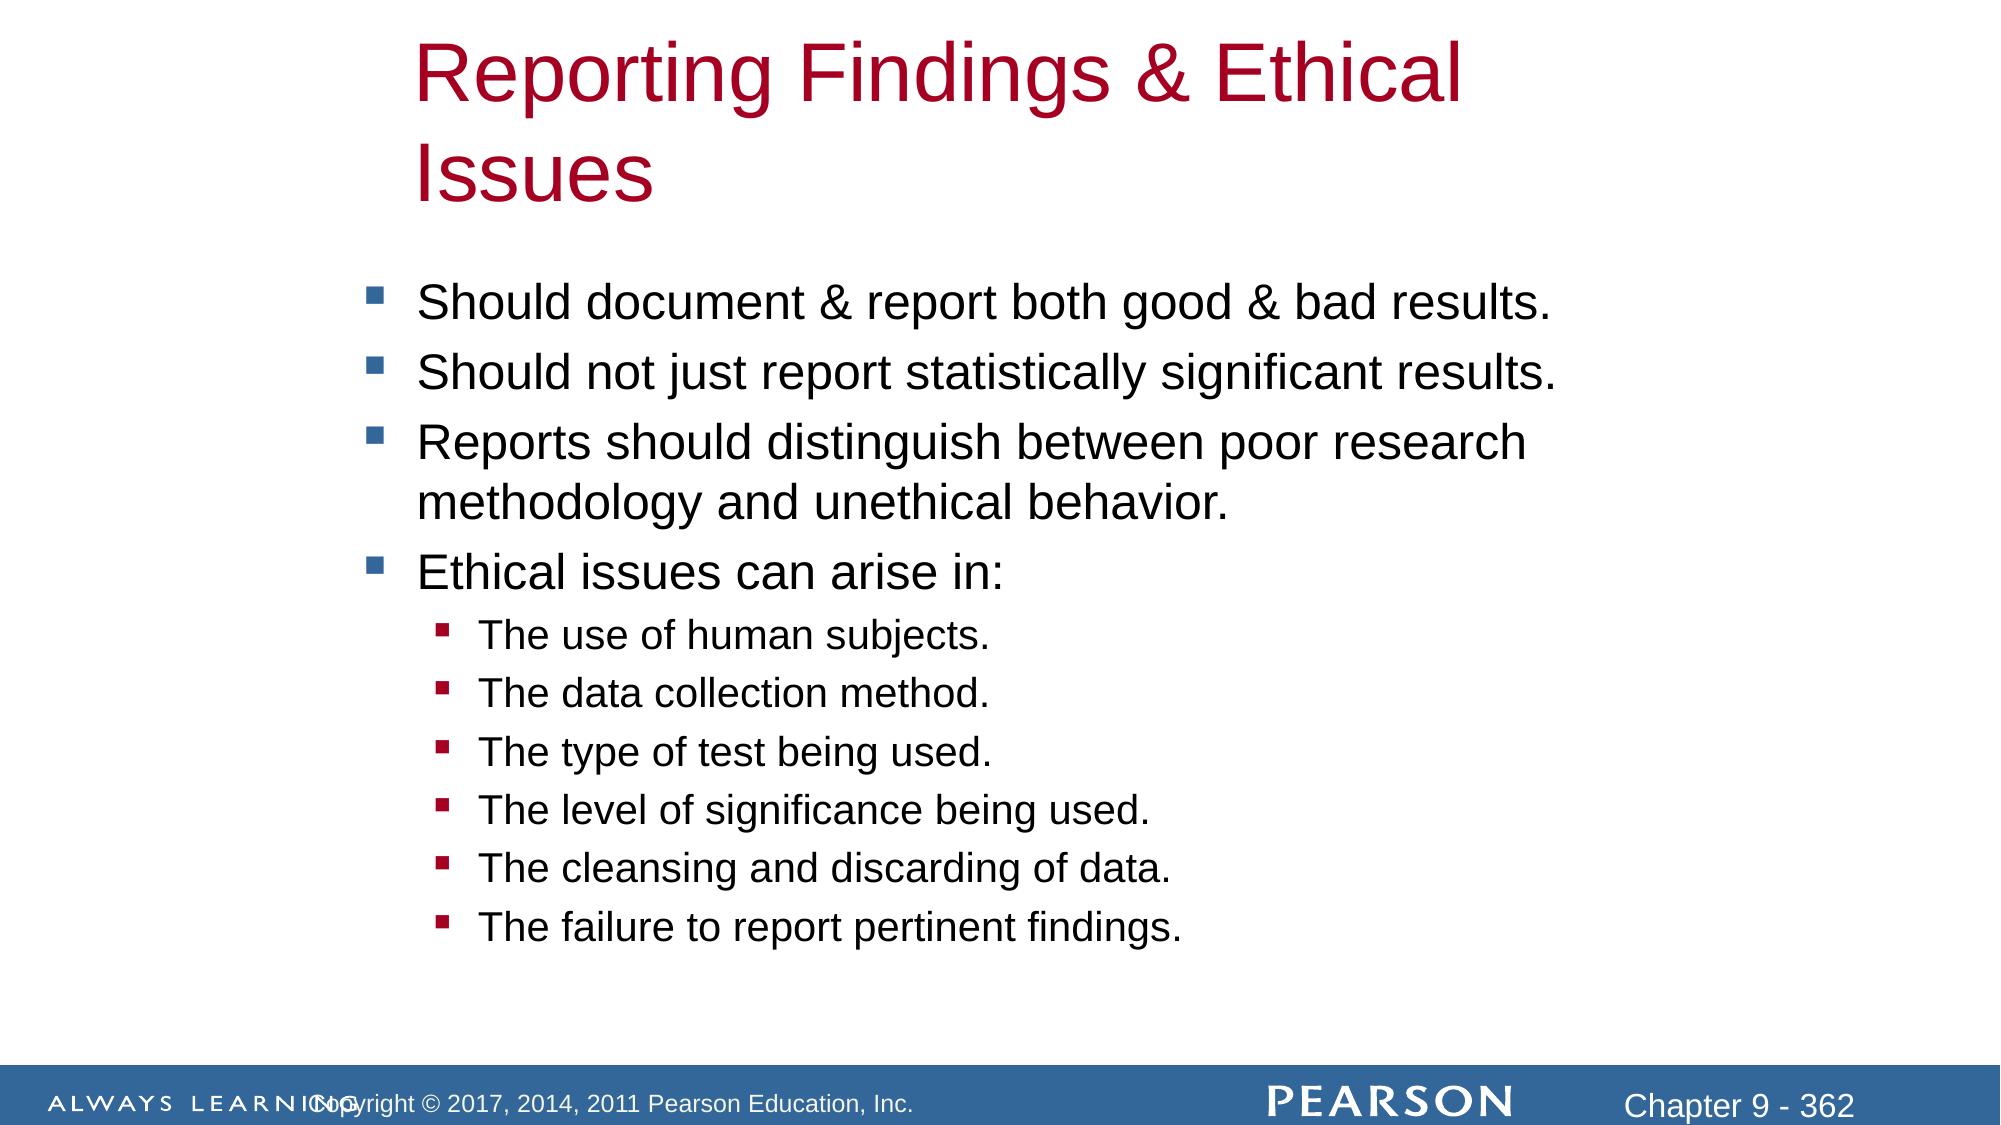

Reporting Findings & Ethical Issues
Should document & report both good & bad results.
Should not just report statistically significant results.
Reports should distinguish between poor research methodology and unethical behavior.
Ethical issues can arise in:
The use of human subjects.
The data collection method.
The type of test being used.
The level of significance being used.
The cleansing and discarding of data.
The failure to report pertinent findings.